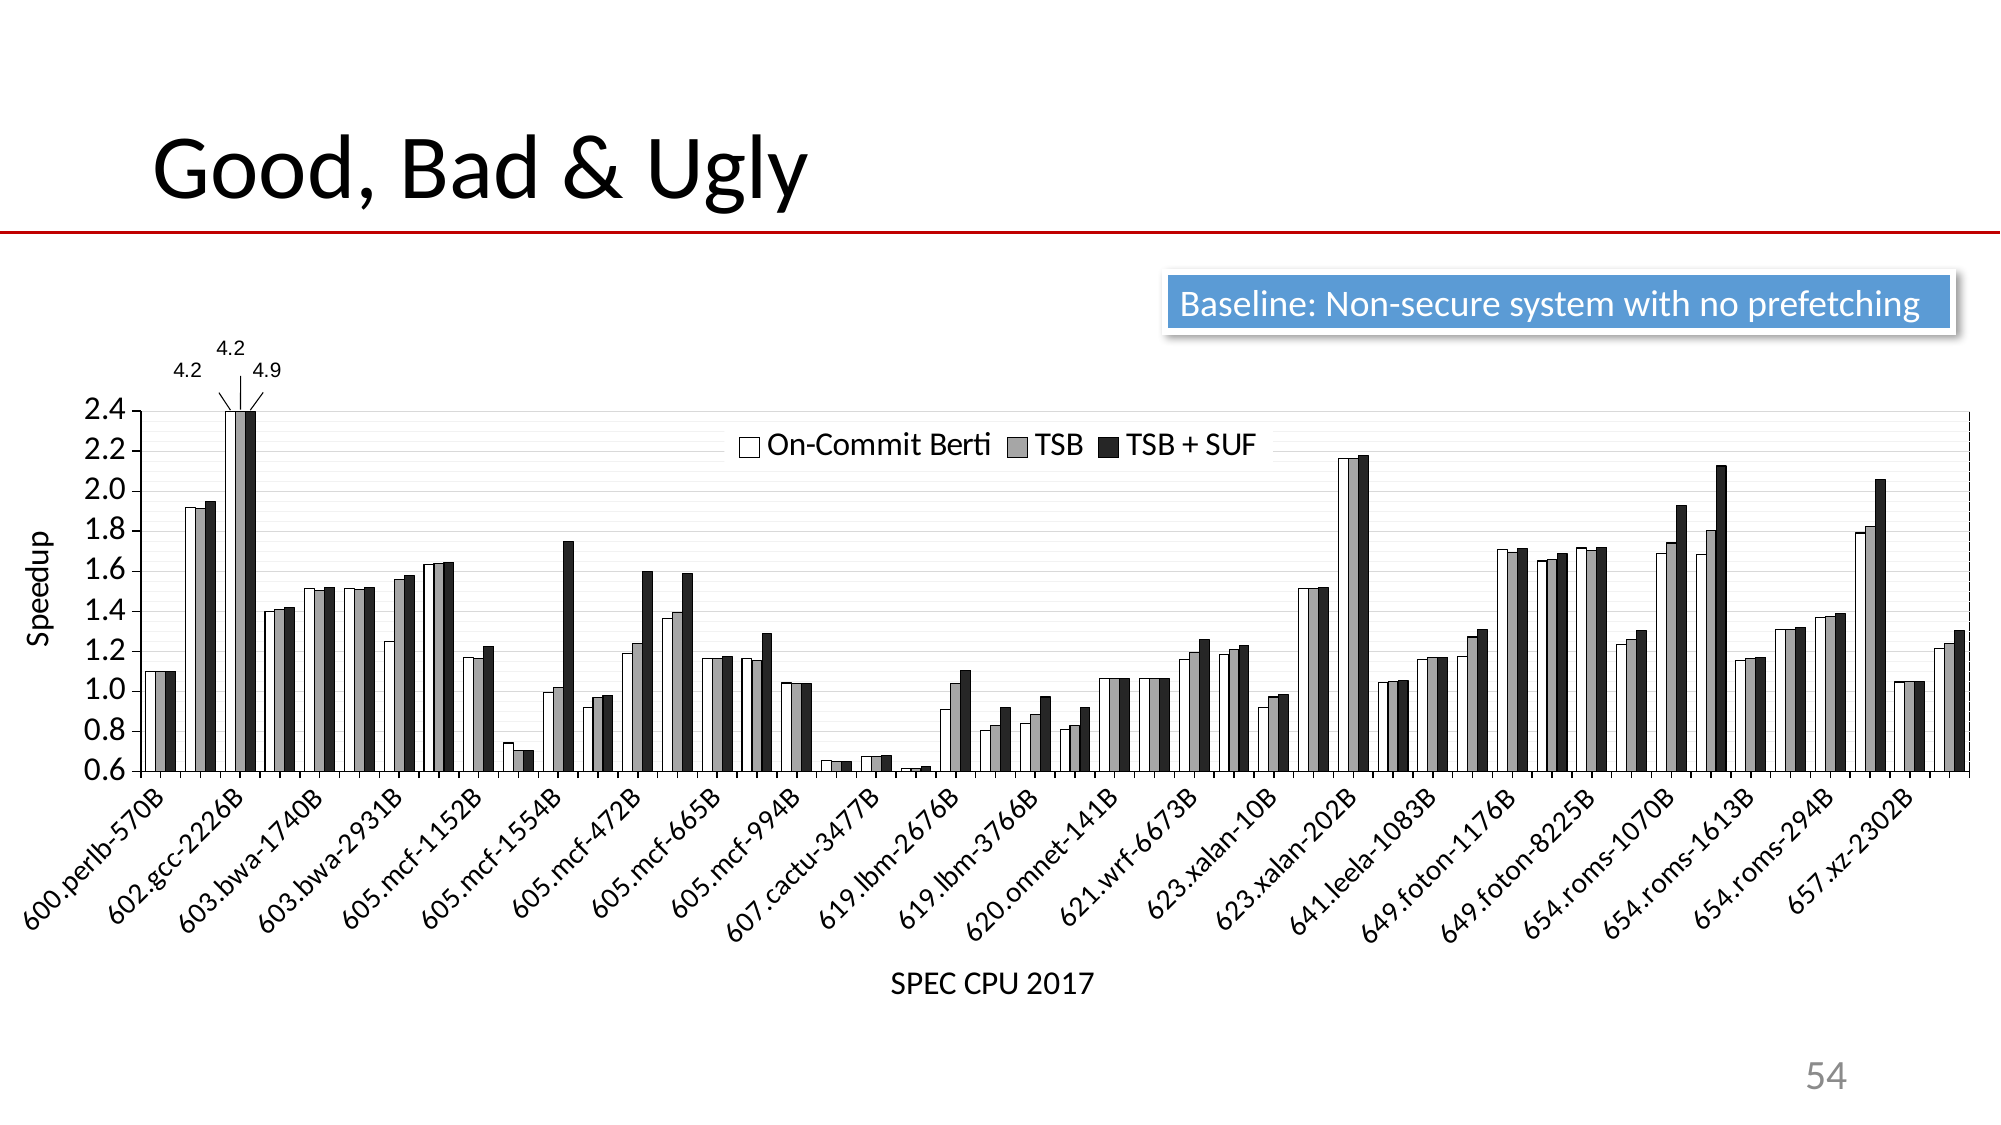

# Good, Bad & Ugly
Baseline: Non-secure system with no prefetching

### Chart

| Category | On-Commit Berti | TSB | TSB + SUF |
|---|---|---|---|
| 600.perlb-570B | 1.099679569 | 1.09999715 | 1.101440513 |
| 602.gcc-1850B | 1.91895458 | 1.913803556 | 1.950146012 |
| 602.gcc-2226B | 4.240088294 | 4.2283486 | 4.86952269 |
| 602.gcc-734B | 1.398852826 | 1.409325586 | 1.418577373 |
| 603.bwa-1740B | 1.512285999 | 1.505640042 | 1.520089735 |
| 603.bwa-2609B | 1.512152595 | 1.507793594 | 1.521081032 |
| 603.bwa-2931B | 1.247973568 | 1.558889141 | 1.580696027 |
| 603.bwa-891B | 1.634814159 | 1.638882057 | 1.644708576 |
| 605.mcf-1152B | 1.167787417 | 1.163561077 | 1.22473179 |
| 605.mcf-1536B | 0.7420478944 | 0.703438637 | 0.7070170377 |
| 605.mcf-1554B | 0.9932813814 | 1.018100906 | 1.746553956 |
| 605.mcf-1644B | 0.9179540554 | 0.9700754406 | 0.9807622974 |
| 605.mcf-472B | 1.18860555 | 1.238284316 | 1.596632956 |
| 605.mcf-484B | 1.362039139 | 1.393994847 | 1.588972331 |
| 605.mcf-665B | 1.163236137 | 1.163442504 | 1.175388849 |
| 605.mcf-782B | 1.163810352 | 1.156269404 | 1.286963061 |
| 605.mcf-994B | 1.041662751 | 1.038307992 | 1.038692094 |
| 607.cactu-2421B | 0.6540319478 | 0.651229381 | 0.6501781082 |
| 607.cactu-3477B | 0.6736680948 | 0.6768274012 | 0.6783548345 |
| 607.cactu-4004B | 0.6144441604 | 0.6160294552 | 0.6263793991 |
| 619.lbm-2676B | 0.907543546 | 1.039288194 | 1.1063247 |
| 619.lbm-2677B | 0.8063376602 | 0.8278719555 | 0.921227492 |
| 619.lbm-3766B | 0.8373281921 | 0.8847232703 | 0.9722420857 |
| 619.lbm-4268B | 0.8091445091 | 0.8289181193 | 0.9203655383 |
| 620.omnet-141B | 1.062159308 | 1.06267161 | 1.062325581 |
| 620.omnet-874B | 1.066614035 | 1.06623008 | 1.065997118 |
| 621.wrf-6673B | 1.159560509 | 1.196224976 | 1.259312822 |
| 621.wrf-8065B | 1.184419157 | 1.210062182 | 1.229401147 |
| 623.xalan-10B | 0.9191209925 | 0.9718270502 | 0.9829077895 |
| 623.xalan-165B | 1.514537308 | 1.514596128 | 1.517435081 |
| 623.xalan-202B | 2.163774057 | 2.164516098 | 2.176350587 |
| 628.pop2-17B | 1.044849116 | 1.049390634 | 1.052319641 |
| 641.leela-1083B | 1.161586965 | 1.169758366 | 1.169873238 |
| 649.foton-10881B | 1.173293286 | 1.271404132 | 1.31033847 |
| 649.foton-1176B | 1.710299313 | 1.695905332 | 1.714920448 |
| 649.foton-7084B | 1.651217492 | 1.658258593 | 1.687597367 |
| 649.foton-8225B | 1.715943737 | 1.703150684 | 1.719160894 |
| 654.roms-1007B | 1.233724467 | 1.260081914 | 1.303643011 |
| 654.roms-1070B | 1.689566634 | 1.741157173 | 1.927083447 |
| 654.roms-1390B | 1.681823611 | 1.803650067 | 2.126037095 |
| 654.roms-1613B | 1.155792394 | 1.164538739 | 1.170570572 |
| 654.roms-293B | 1.307016736 | 1.310368028 | 1.320882388 |
| 654.roms-294B | 1.370589921 | 1.372257845 | 1.389784501 |
| 654.roms-523B | 1.791431593 | 1.821963693 | 2.059208732 |
| 657.xz-2302B | 1.046867265 | 1.0494258 | 1.048840899 |
| Geomean | 1.2142642408405866 | 1.2382995163807529 | 1.3033235717681846 |
54